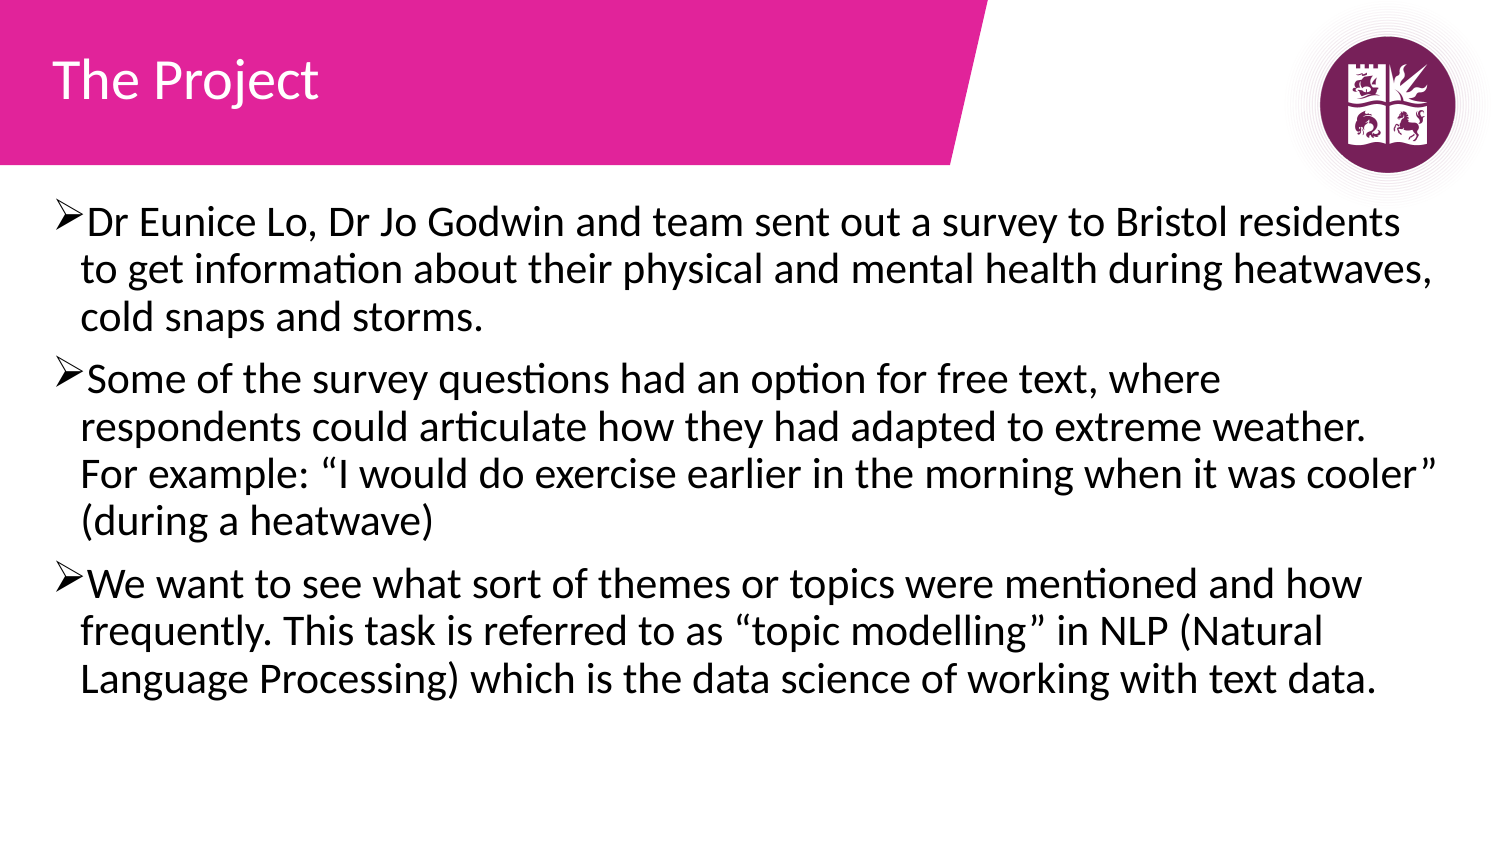

# The Project
Dr Eunice Lo, Dr Jo Godwin and team sent out a survey to Bristol residents to get information about their physical and mental health during heatwaves, cold snaps and storms.
Some of the survey questions had an option for free text, where respondents could articulate how they had adapted to extreme weather.
For example: “I would do exercise earlier in the morning when it was cooler” (during a heatwave)
We want to see what sort of themes or topics were mentioned and how frequently. This task is referred to as “topic modelling” in NLP (Natural Language Processing) which is the data science of working with text data.